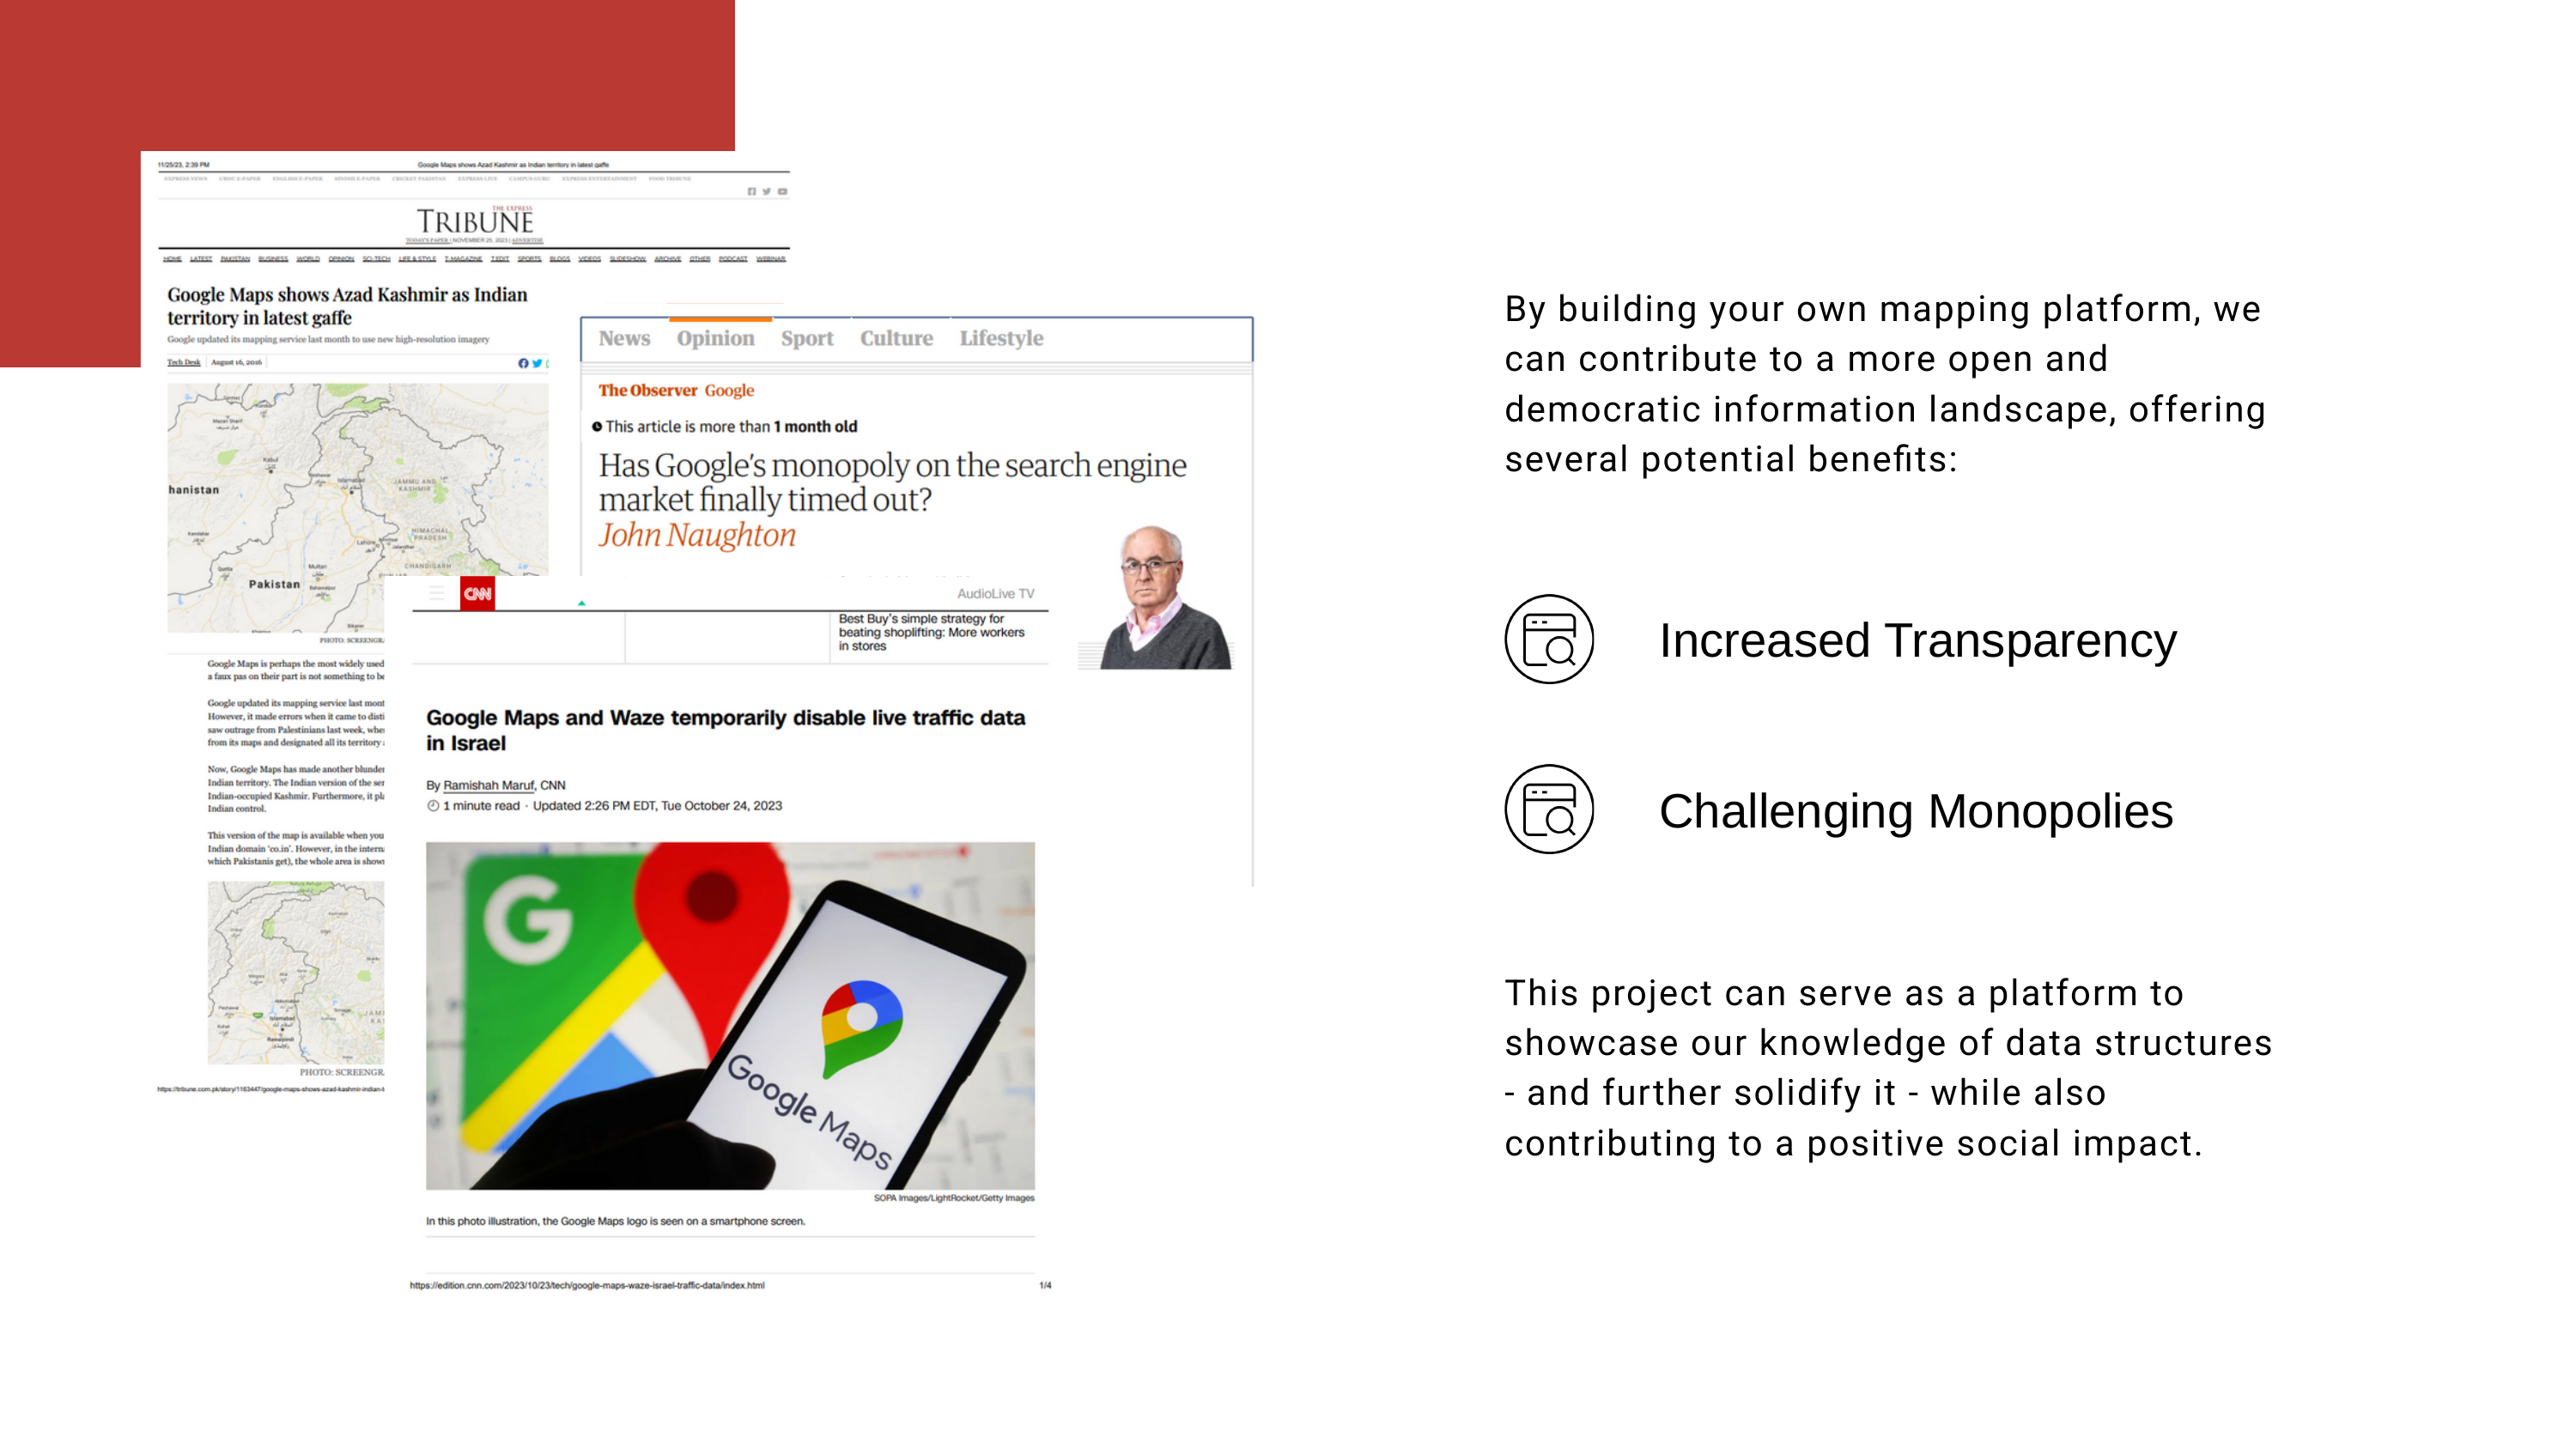

By building your own mapping platform, we can contribute to a more open and democratic information landscape, offering several potential benefits:

Increased Transparency

Challenging Monopolies
This project can serve as a platform to showcase our knowledge of data structures - and further solidify it - while also contributing to a positive social impact.